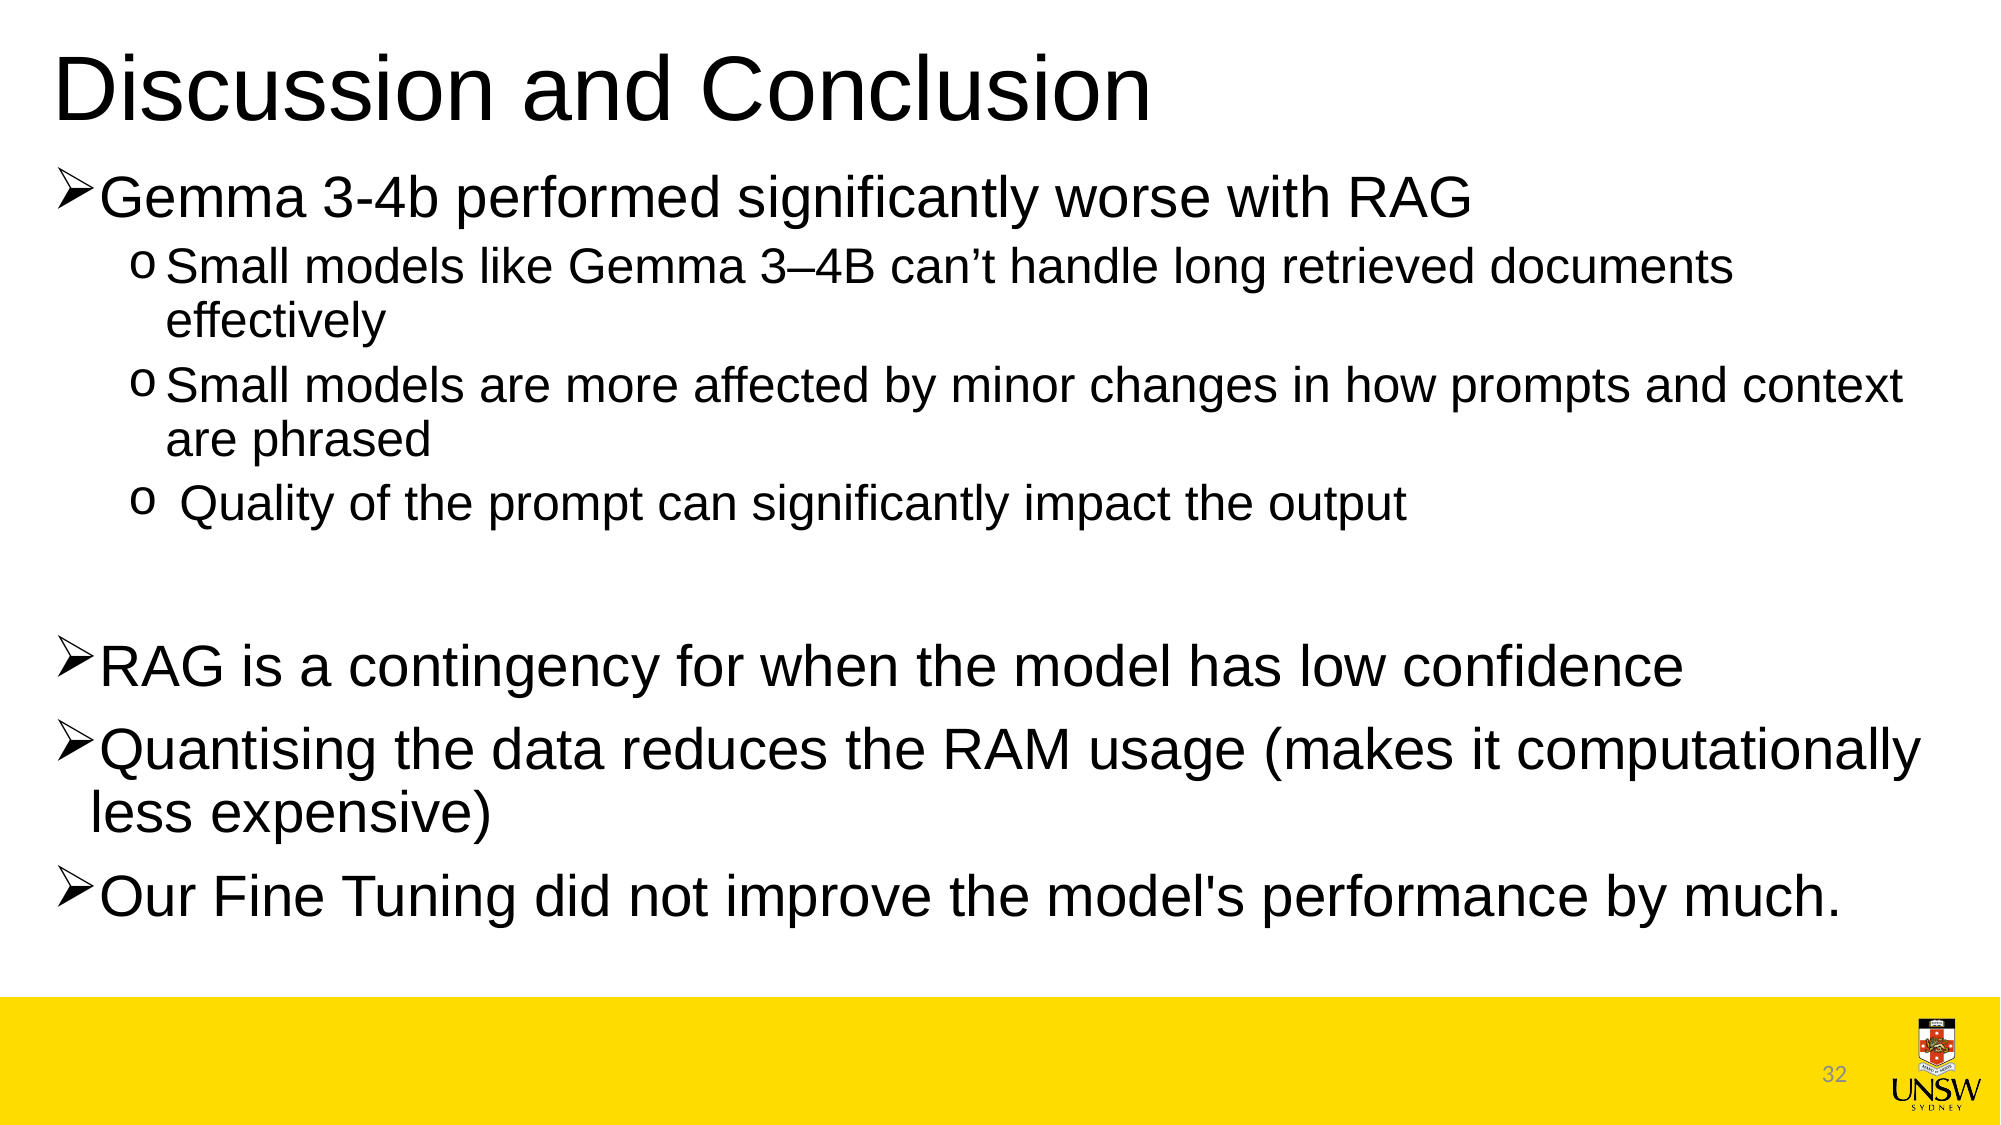

# Discussion and Conclusion
Gemma 3-4b performed significantly worse with RAG
Small models like Gemma 3–4B can’t handle long retrieved documents effectively
Small models are more affected by minor changes in how prompts and context are phrased
 Quality of the prompt can significantly impact the output

RAG is a contingency for when the model has low confidence
Quantising the data reduces the RAM usage (makes it computationally less expensive)
Our Fine Tuning did not improve the model's performance by much.

32